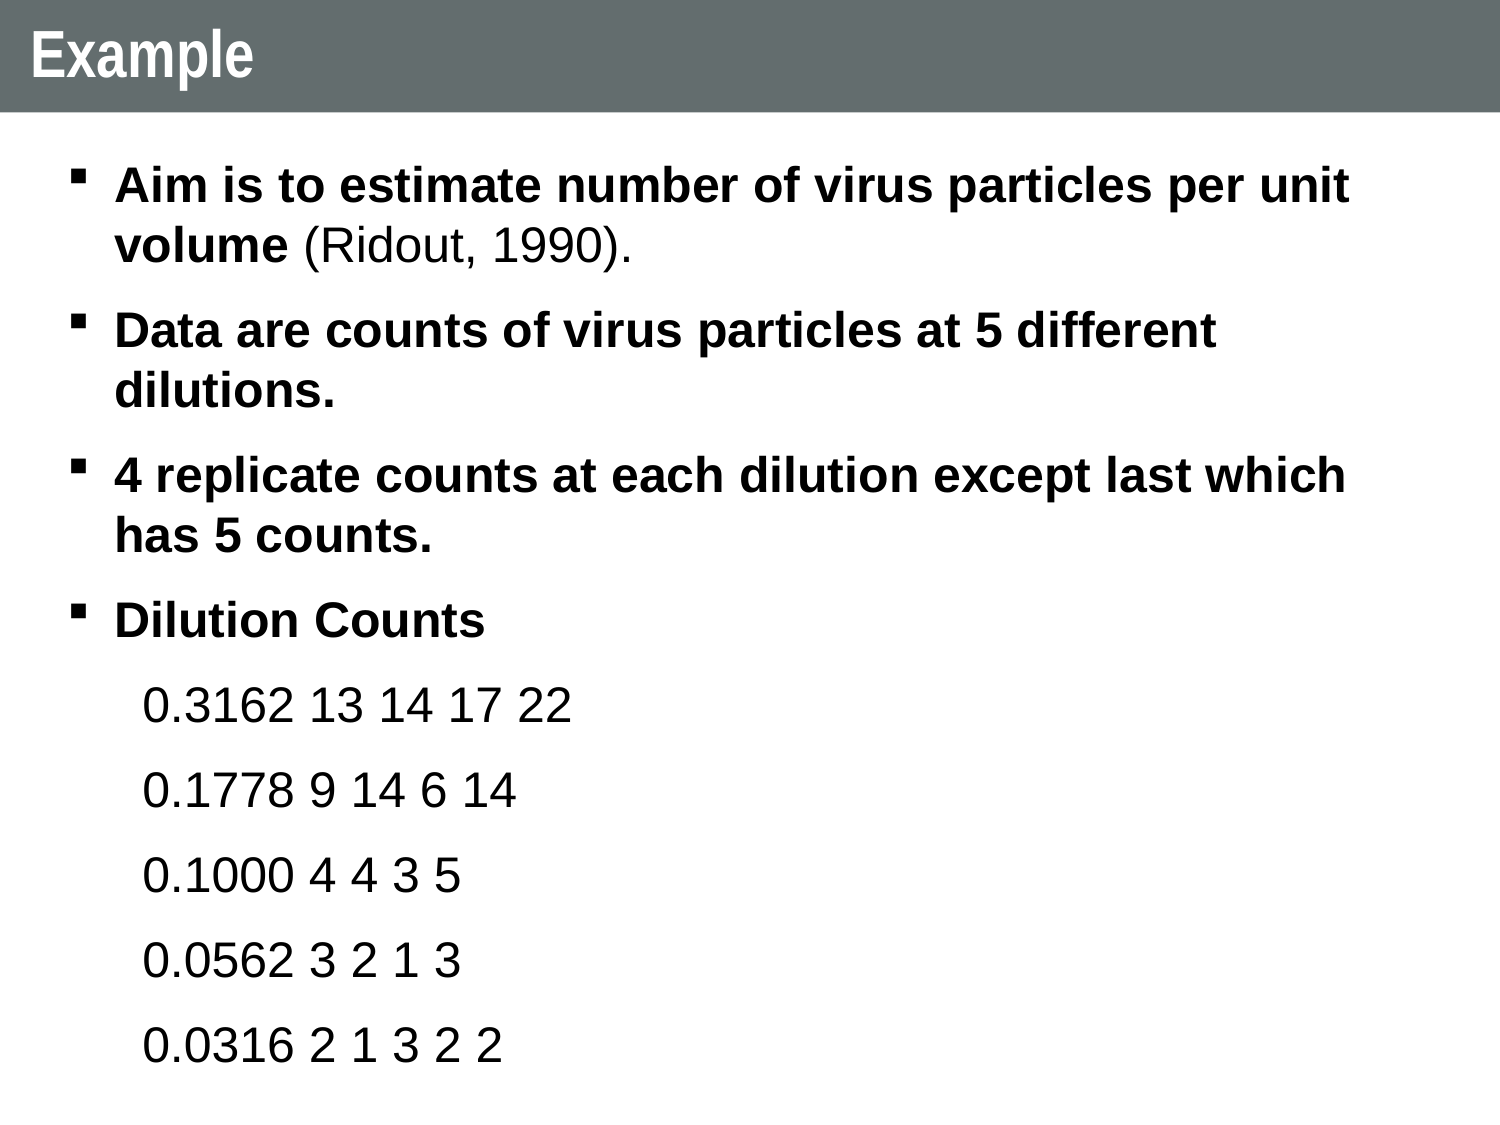

# Example
Aim is to estimate number of virus particles per unit volume (Ridout, 1990).
Data are counts of virus particles at 5 different dilutions.
4 replicate counts at each dilution except last which has 5 counts.
Dilution Counts
0.3162 13 14 17 22
0.1778 9 14 6 14
0.1000 4 4 3 5
0.0562 3 2 1 3
0.0316 2 1 3 2 2